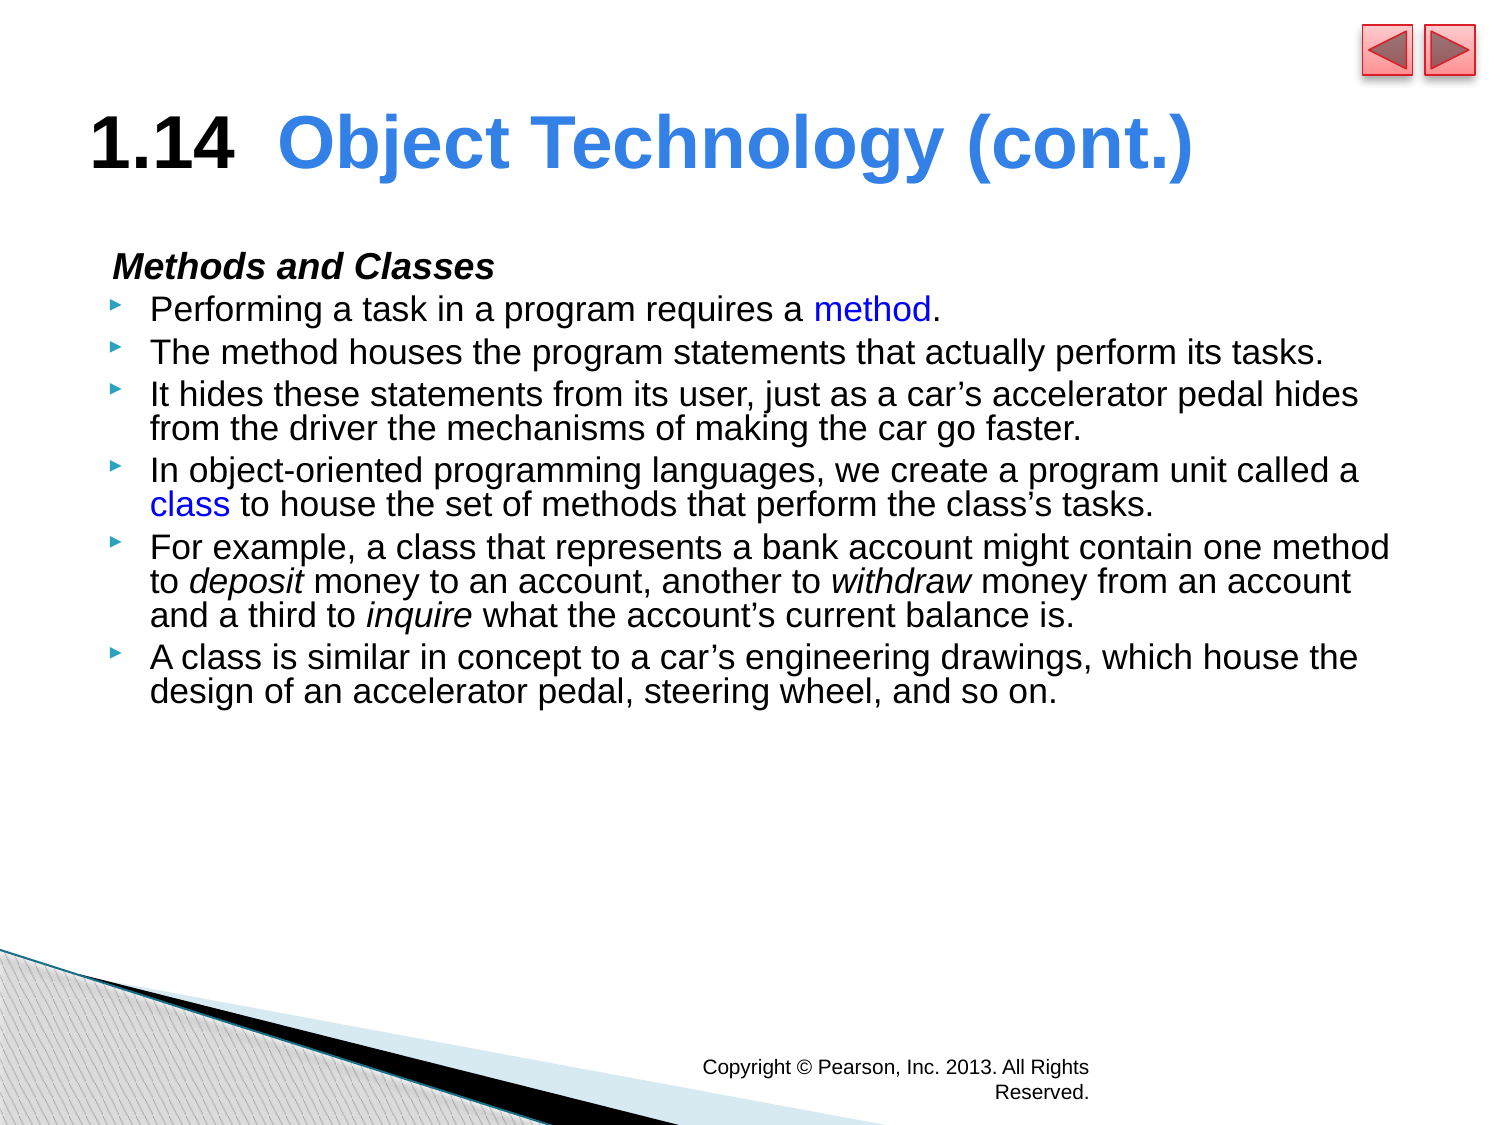

# 1.14  Object Technology (cont.)
Methods and Classes
Performing a task in a program requires a method.
The method houses the program statements that actually perform its tasks.
It hides these statements from its user, just as a car’s accelerator pedal hides from the driver the mechanisms of making the car go faster.
In object-oriented programming languages, we create a program unit called a class to house the set of methods that perform the class’s tasks.
For example, a class that represents a bank account might contain one method to deposit money to an account, another to withdraw money from an account and a third to inquire what the account’s current balance is.
A class is similar in concept to a car’s engineering drawings, which house the design of an accelerator pedal, steering wheel, and so on.
Copyright © Pearson, Inc. 2013. All Rights Reserved.